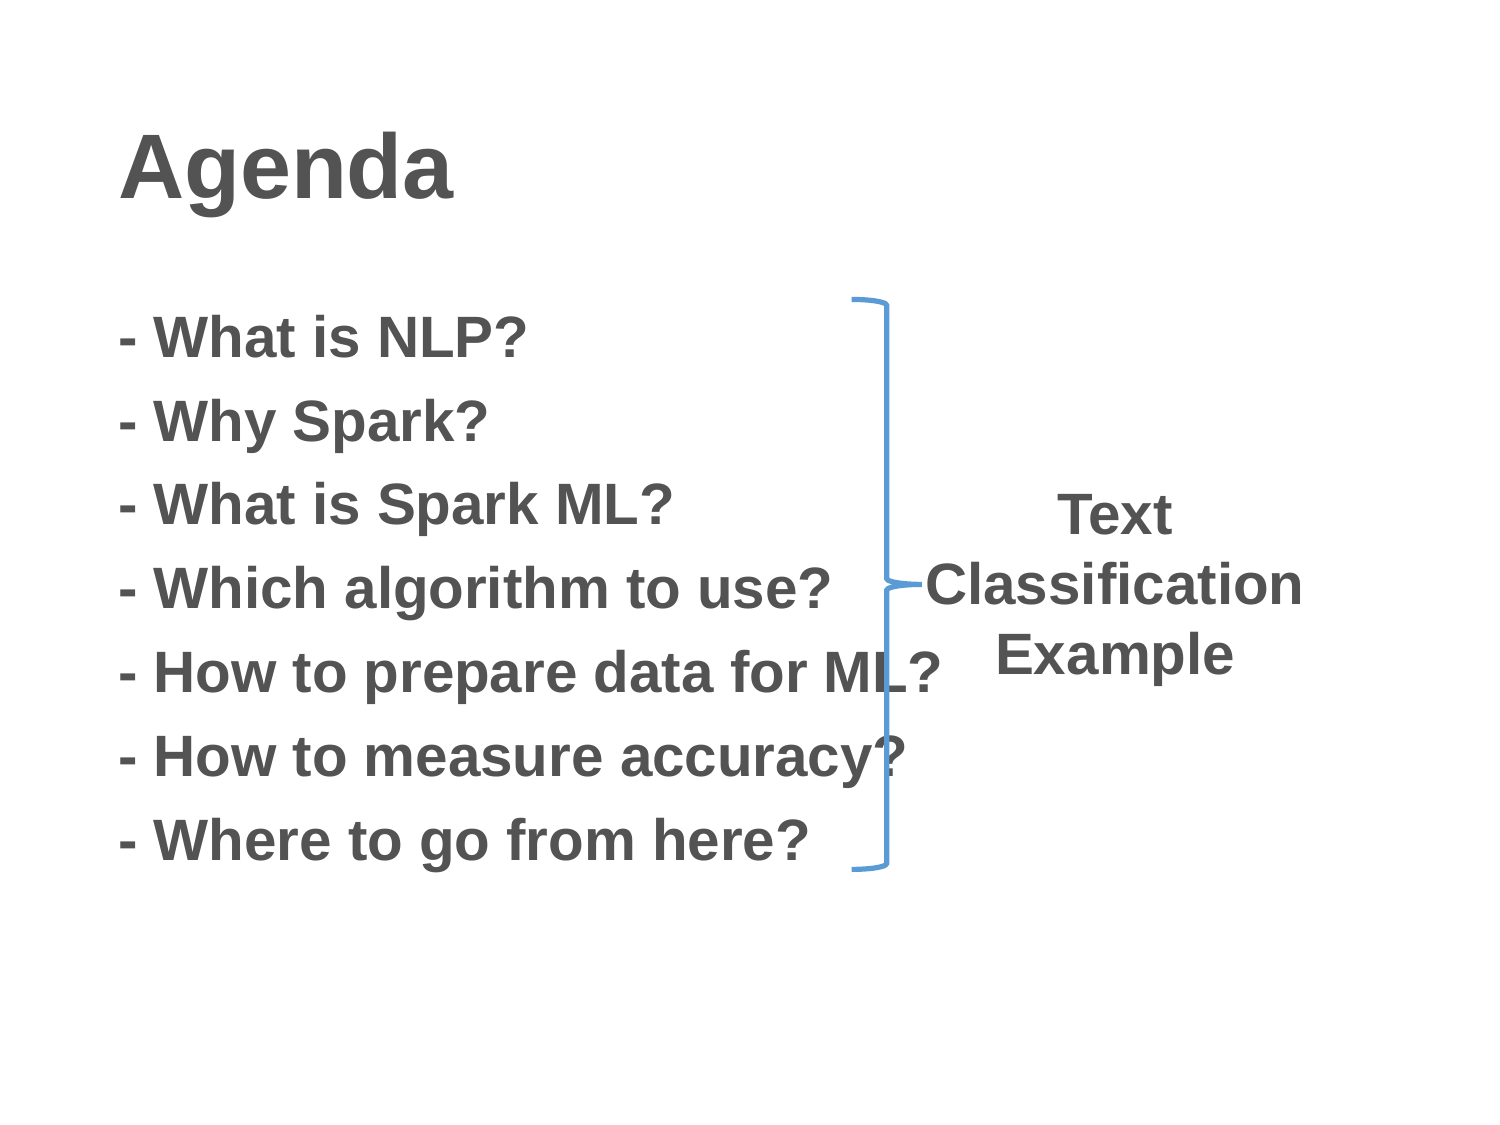

# Agenda
- What is NLP?
- Why Spark?
- What is Spark ML?
- Which algorithm to use?
- How to prepare data for ML?
- How to measure accuracy?
- Where to go from here?

Text
Classification
Example